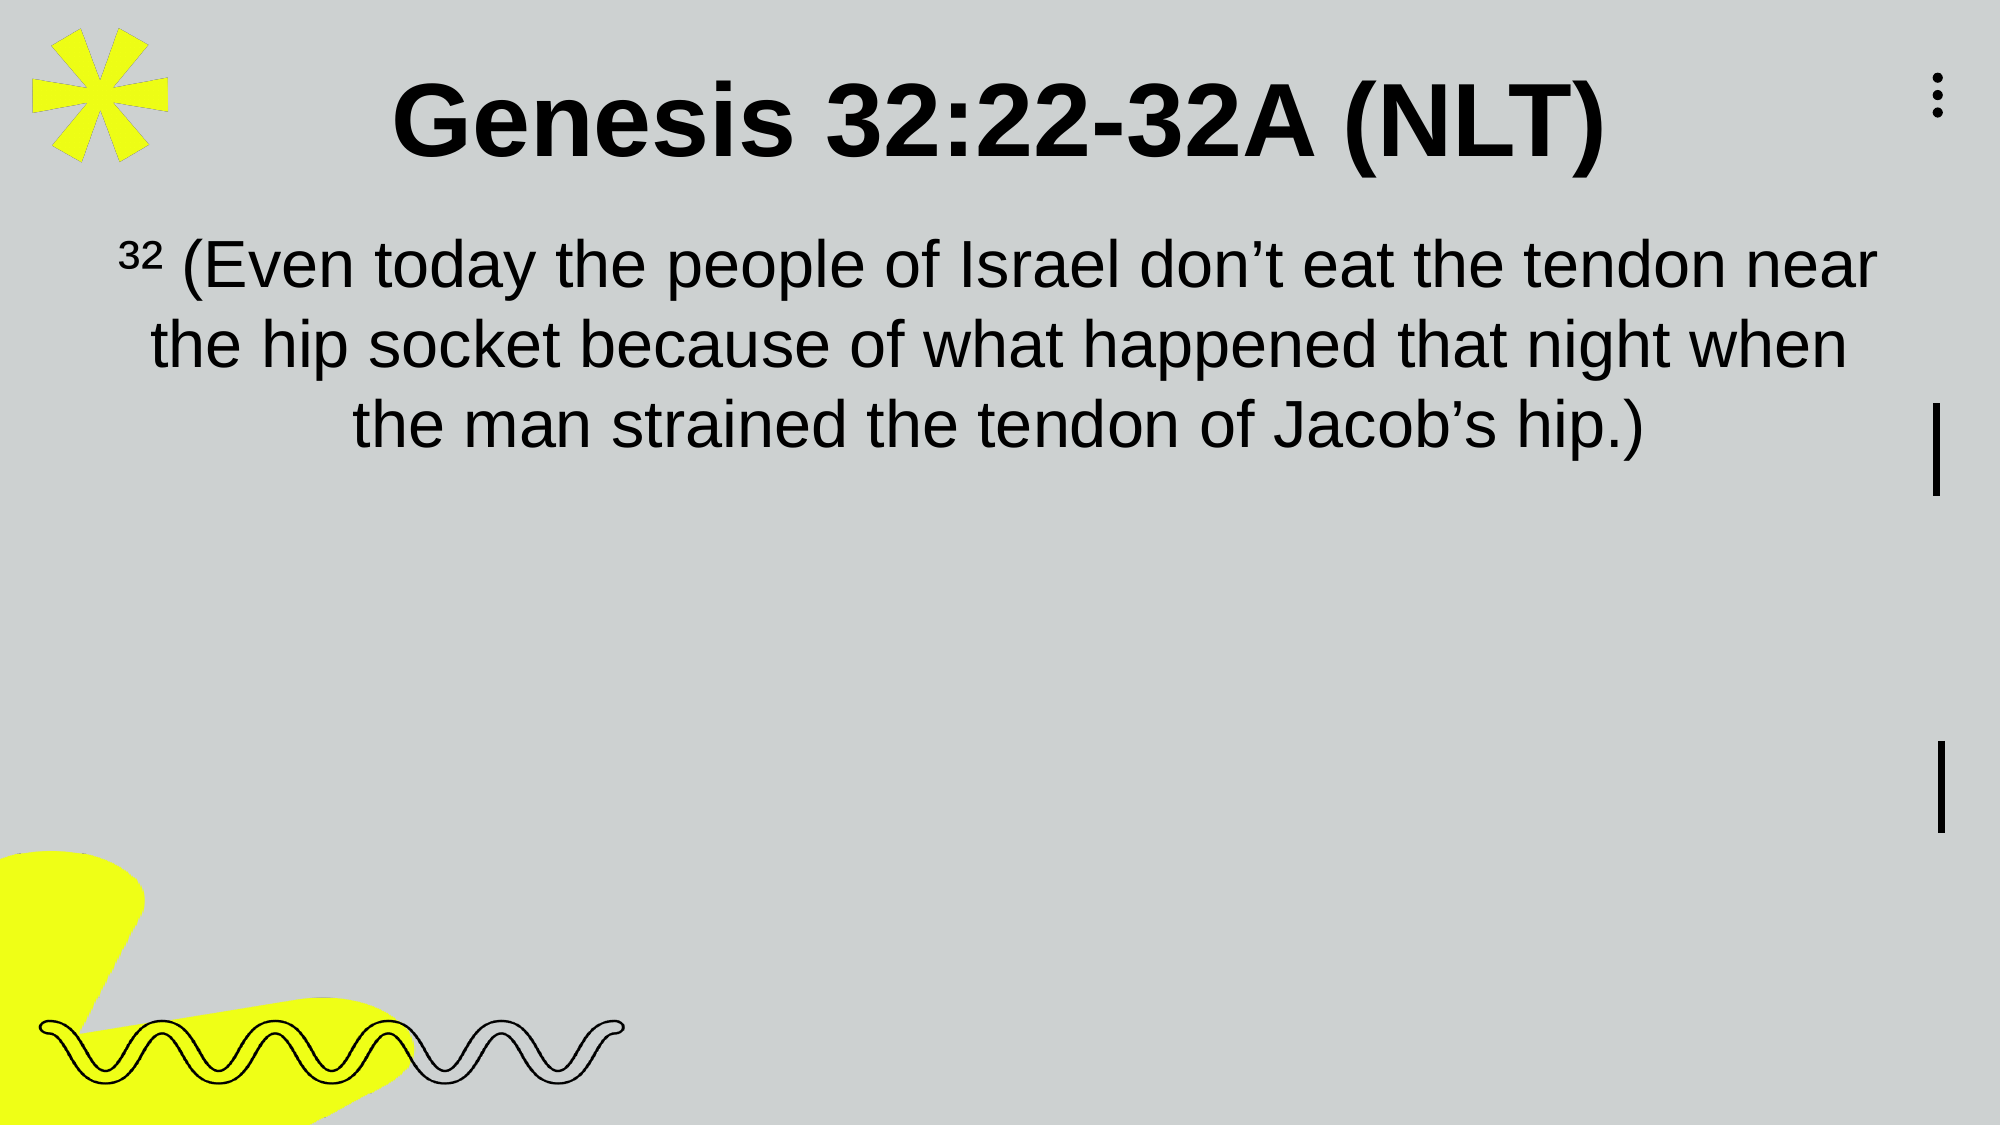

Genesis 32:22-32A (NLT)
³² (Even today the people of Israel don’t eat the tendon near the hip socket because of what happened that night when the man strained the tendon of Jacob’s hip.)